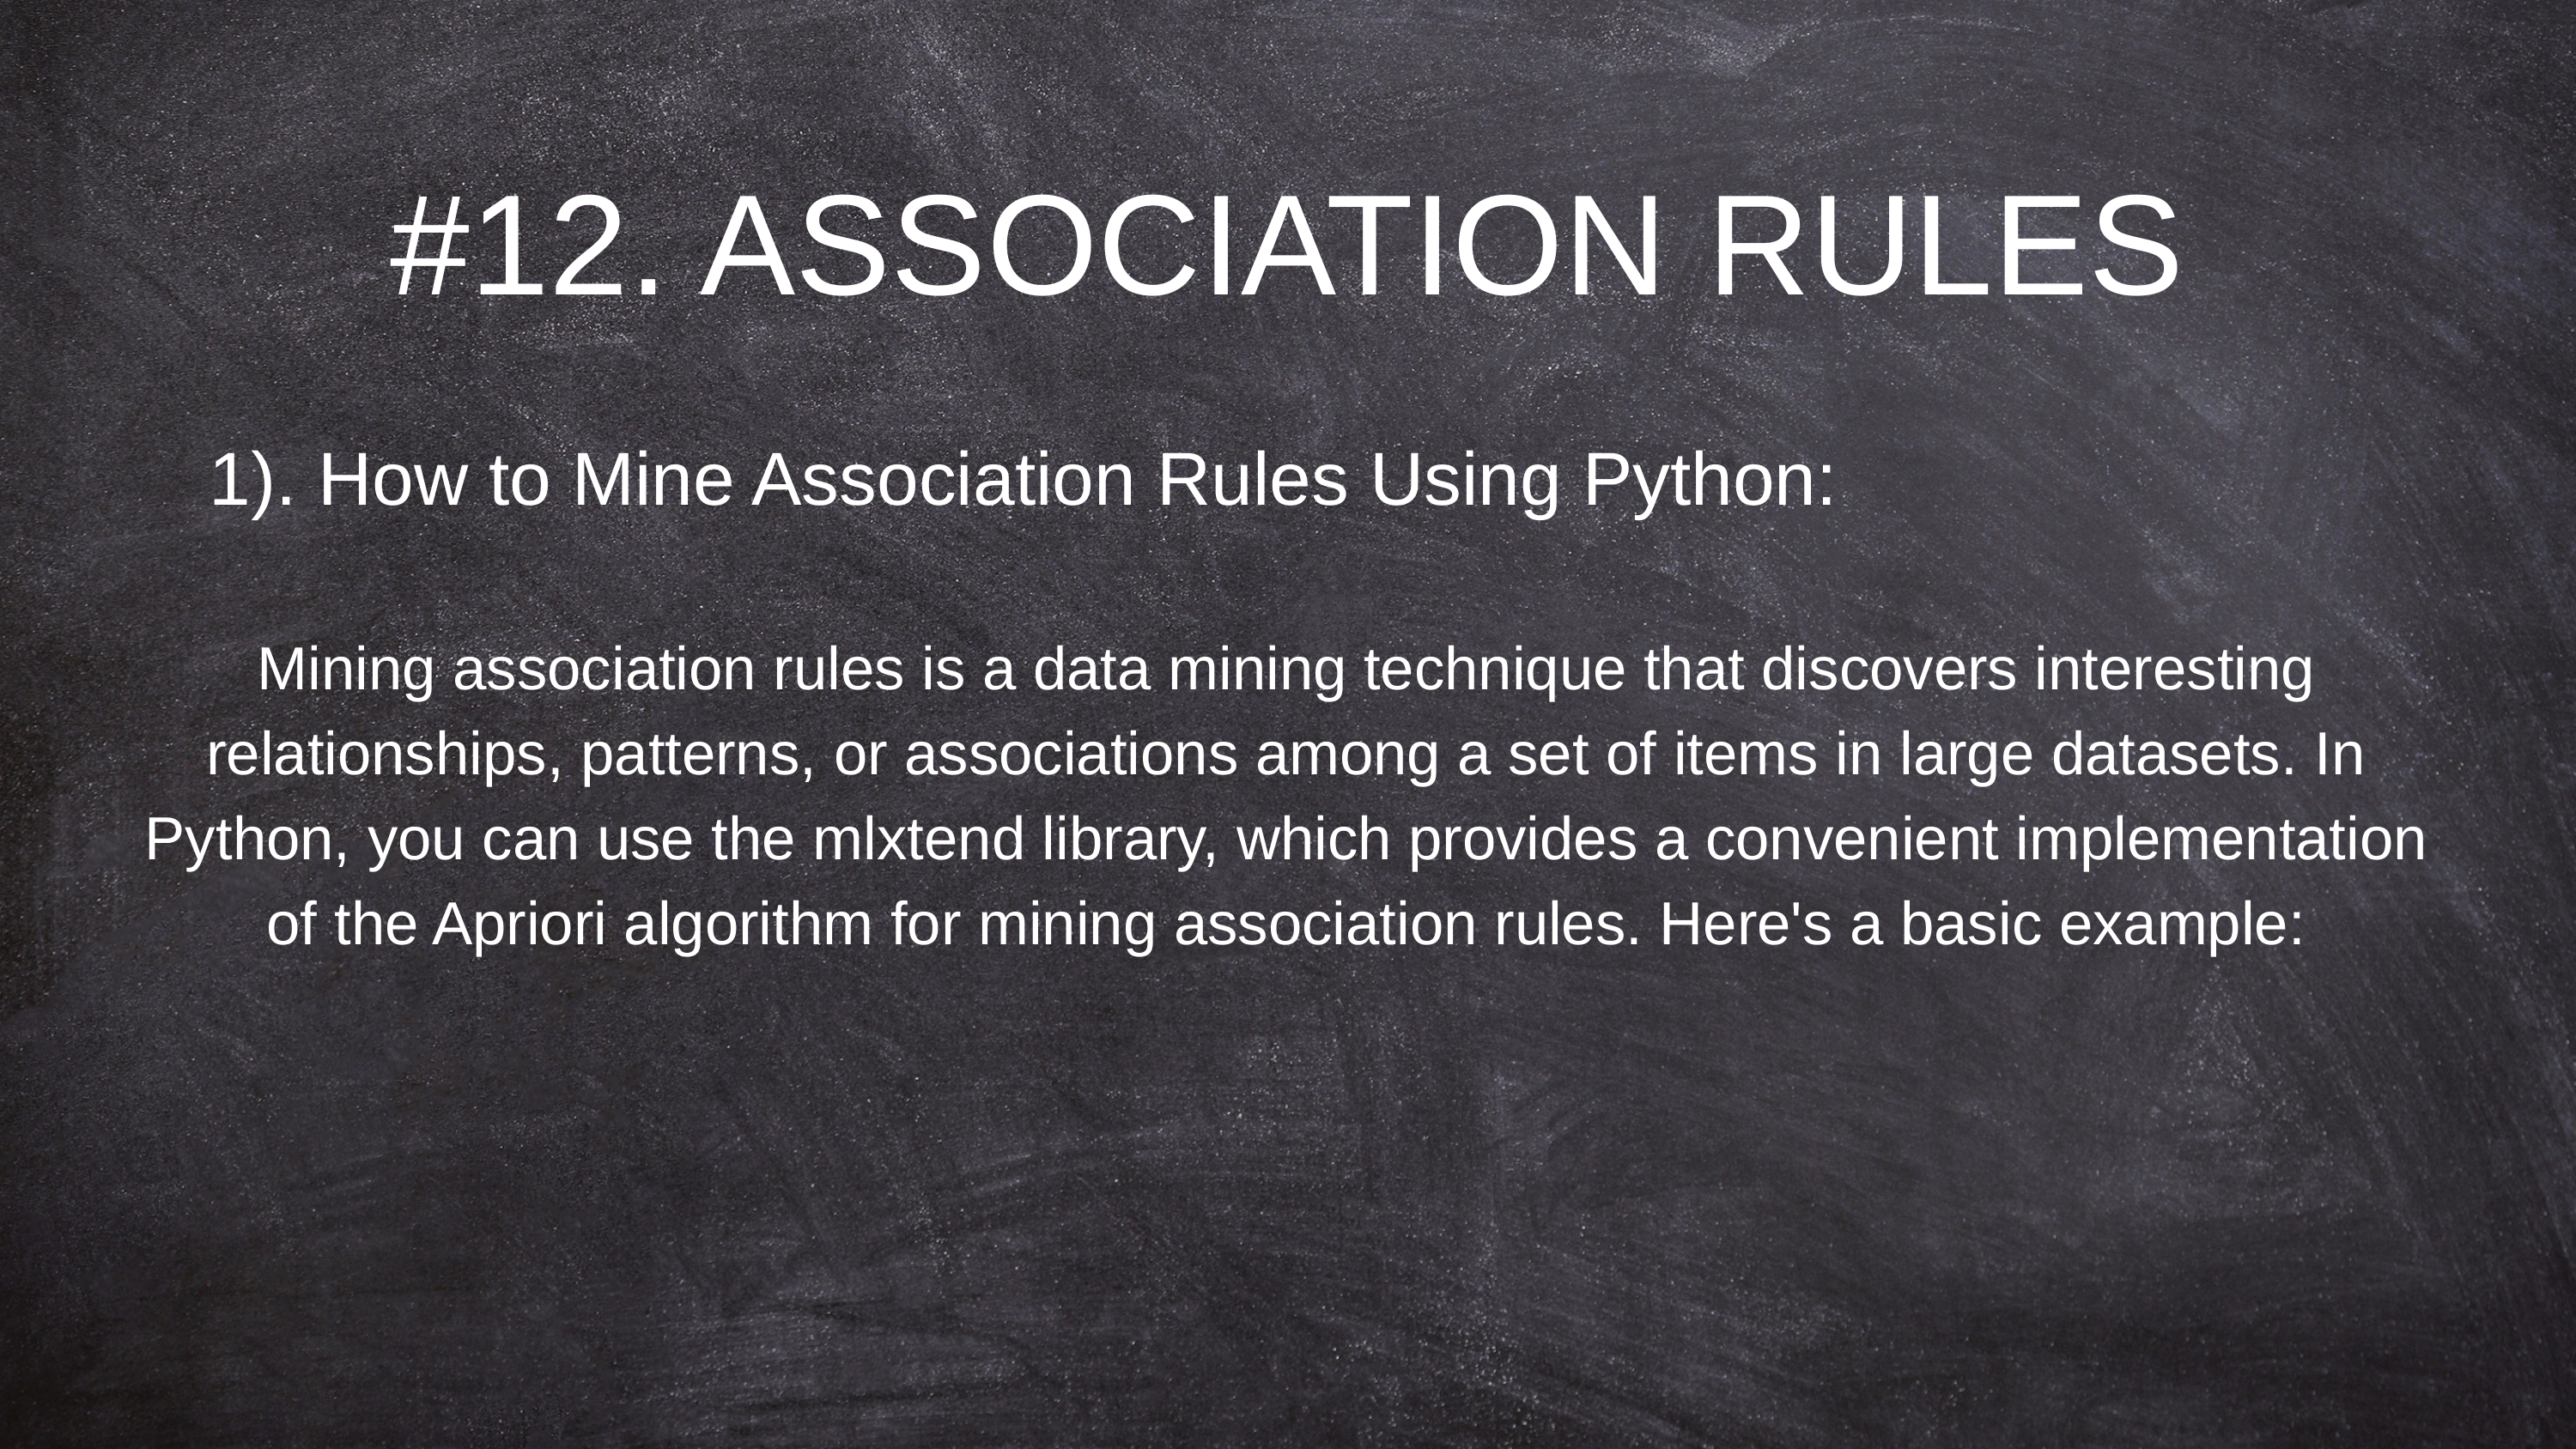

#12. ASSOCIATION RULES
1). How to Mine Association Rules Using Python:

Mining association rules is a data mining technique that discovers interesting relationships, patterns, or associations among a set of items in large datasets. In Python, you can use the mlxtend library, which provides a convenient implementation of the Apriori algorithm for mining association rules. Here's a basic example: